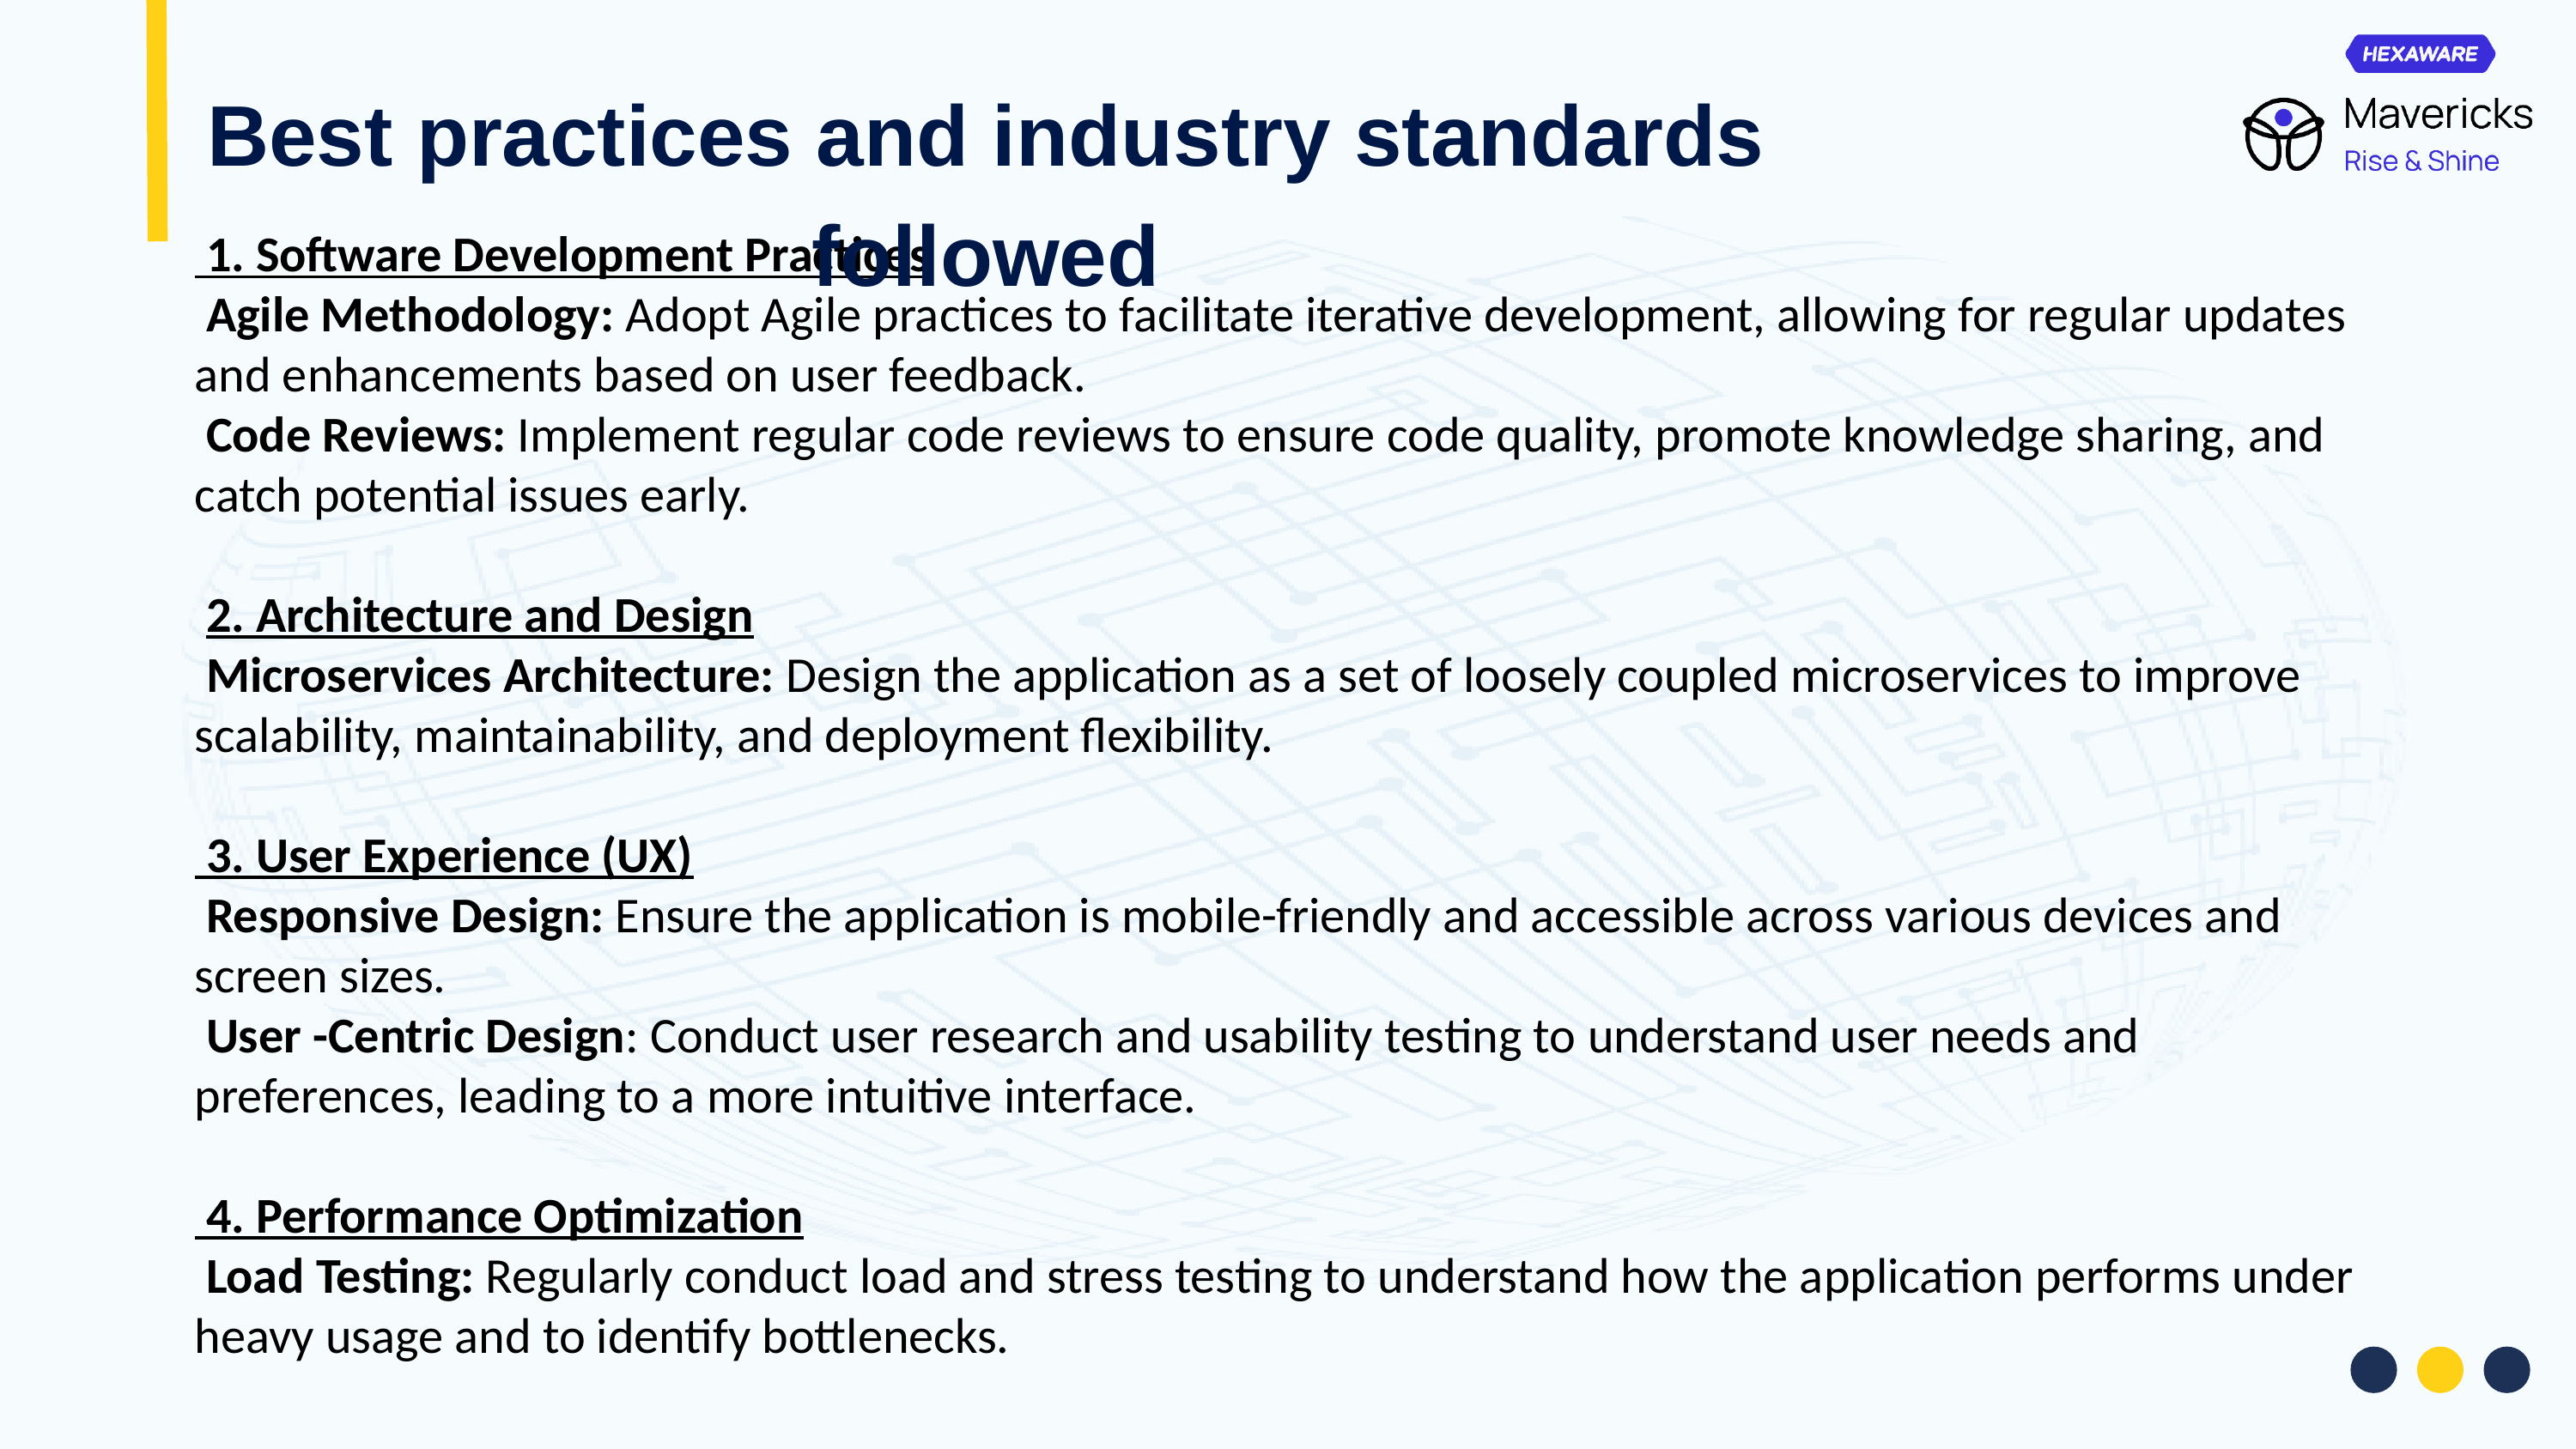

Best practices and industry standards followed

 1. Software Development Practices
 Agile Methodology: Adopt Agile practices to facilitate iterative development, allowing for regular updates and enhancements based on user feedback.
 Code Reviews: Implement regular code reviews to ensure code quality, promote knowledge sharing, and catch potential issues early.
 2. Architecture and Design
 Microservices Architecture: Design the application as a set of loosely coupled microservices to improve scalability, maintainability, and deployment flexibility.
 3. User Experience (UX)
 Responsive Design: Ensure the application is mobile-friendly and accessible across various devices and screen sizes.
 User -Centric Design: Conduct user research and usability testing to understand user needs and preferences, leading to a more intuitive interface.
 4. Performance Optimization
 Load Testing: Regularly conduct load and stress testing to understand how the application performs under heavy usage and to identify bottlenecks.